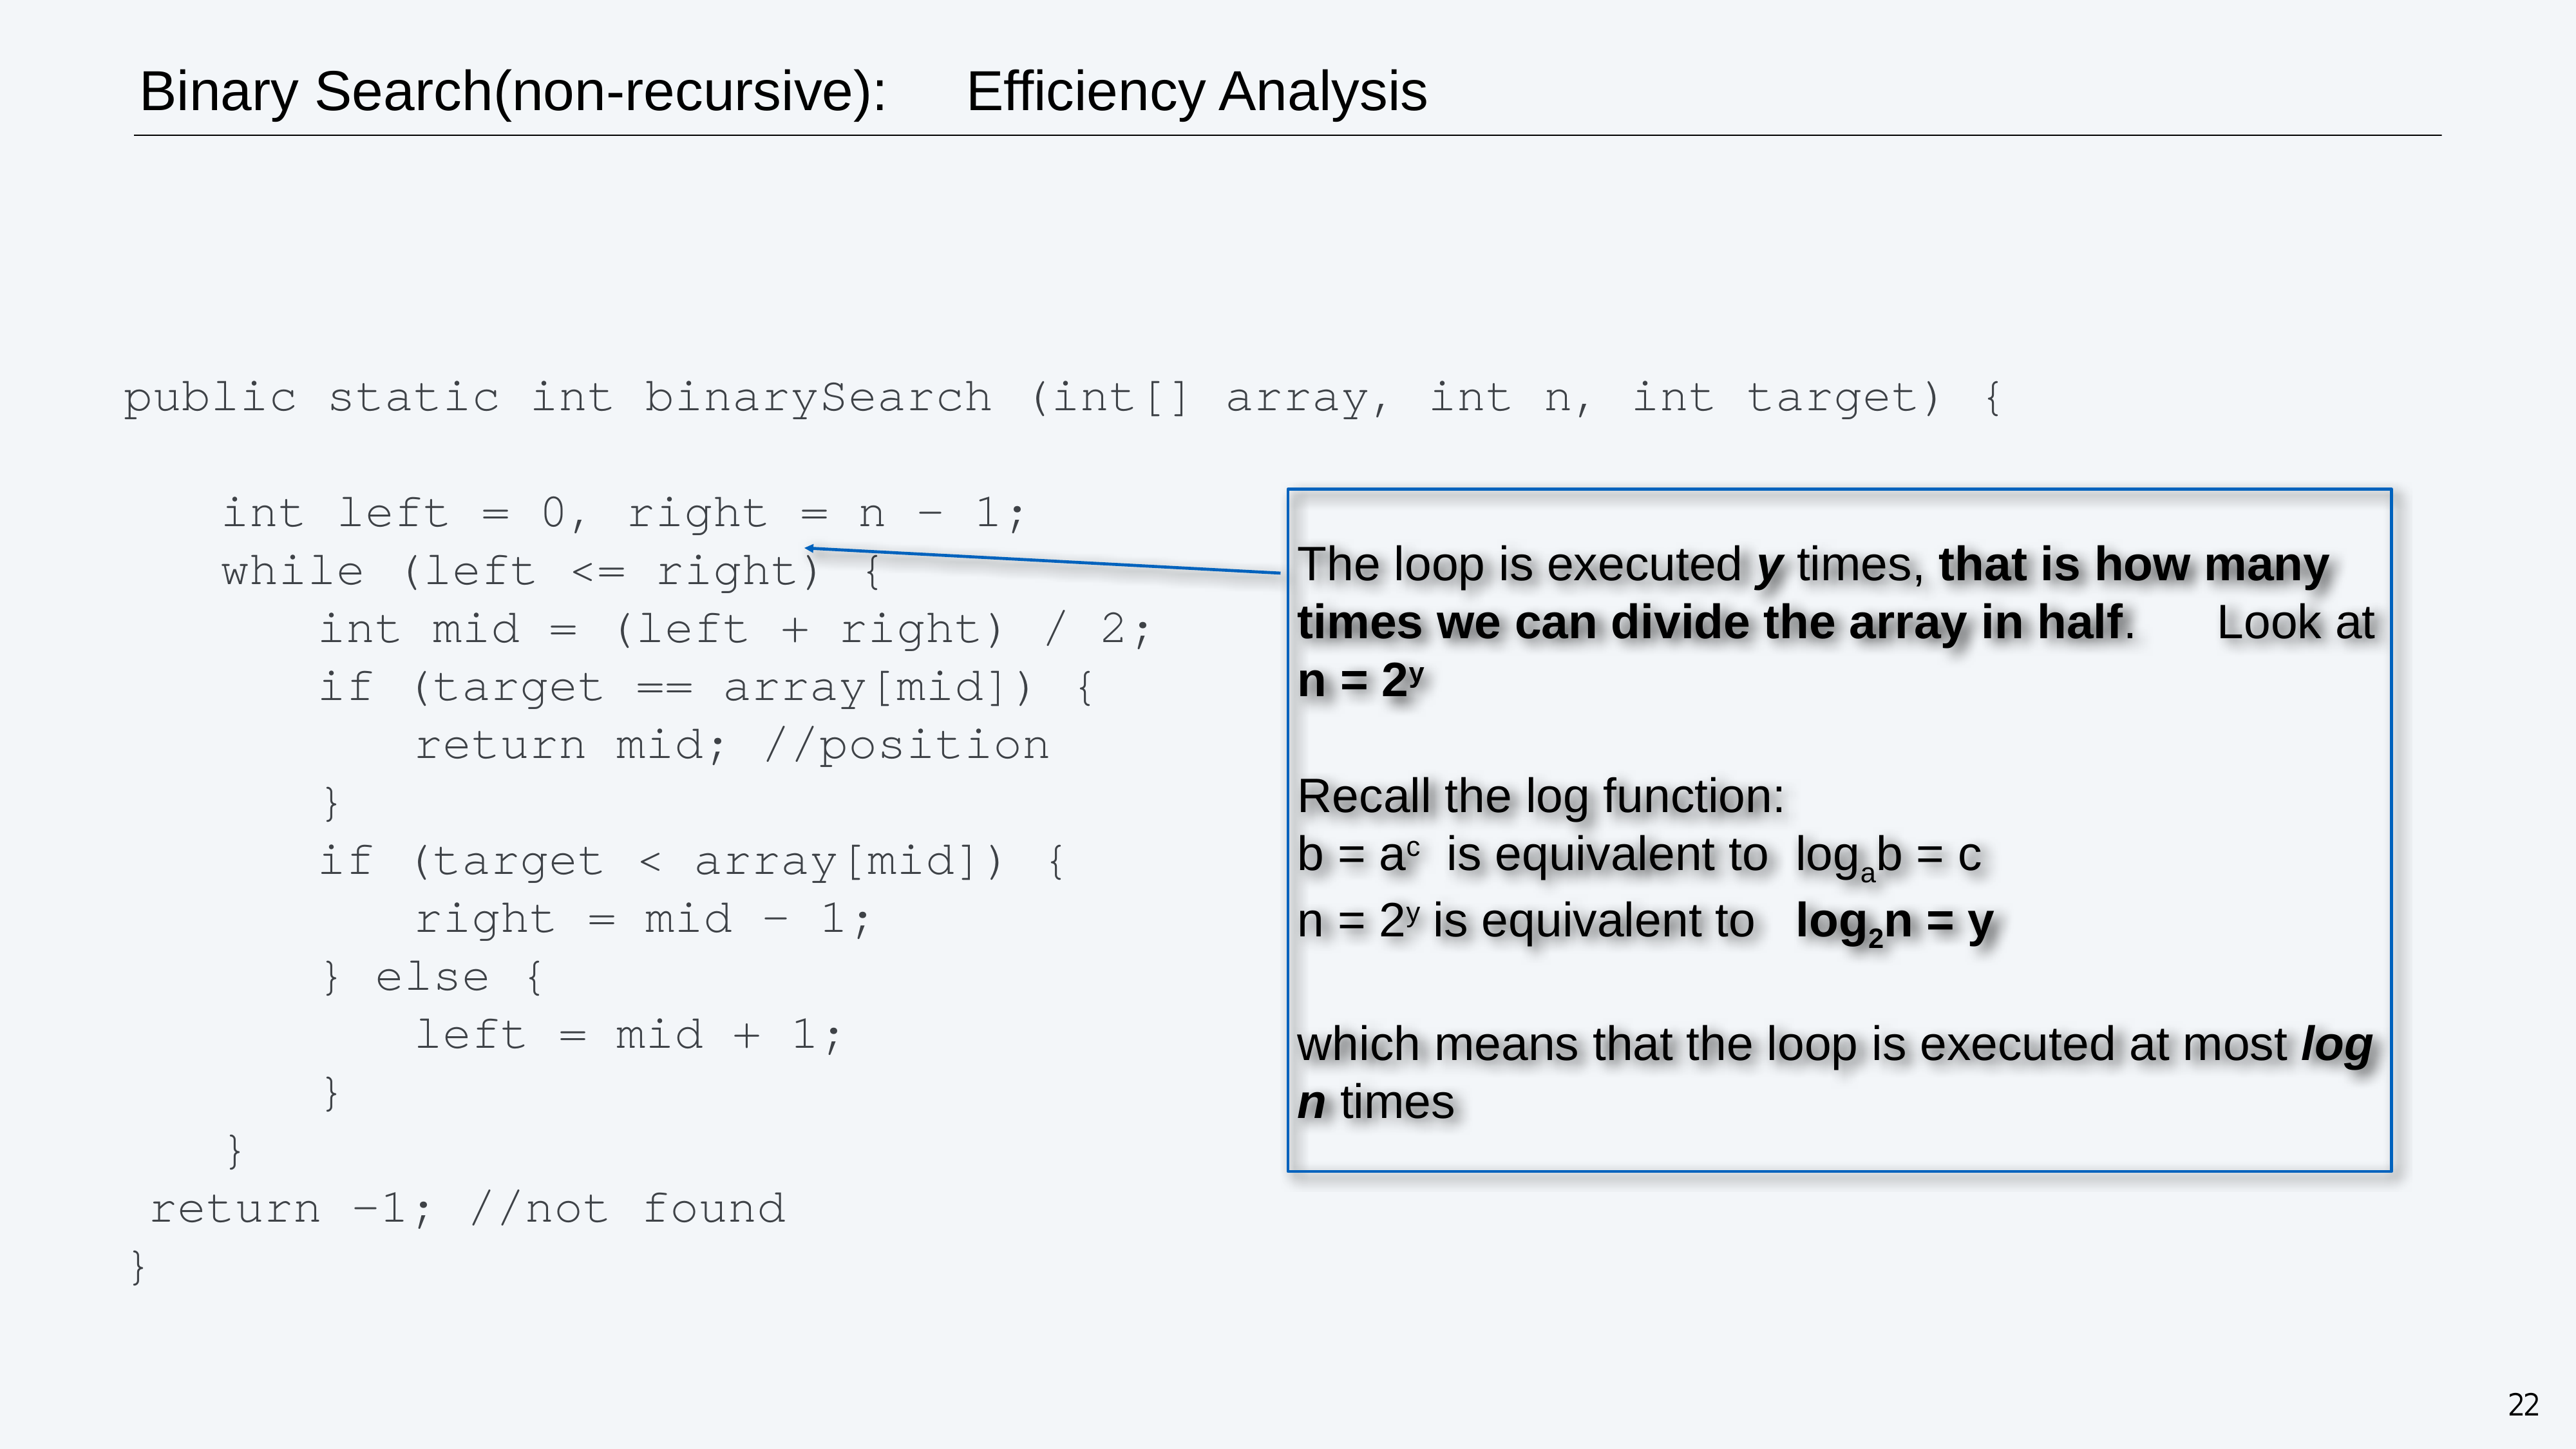

CS111: Centeno-Trees
# Binary Search(non-recursive):     Efficiency Analysis
public static int binarySearch (int[] array, int n, int target) {

	int left = 0, right = n - 1;
	while (left <= right) {
		int mid = (left + right) / 2;
		if (target == array[mid]) {
			return mid; //position
		}
		if (target < array[mid]) {
			right = mid - 1;
		} else {
			left = mid + 1;
		}
	}
return -1; //not found
}
The loop is executed y times, that is how many times we can divide the array in half.      Look at n = 2y

Recall the log function:
b = ac  is equivalent to  logab = c
n = 2y is equivalent to   log2n = y

which means that the loop is executed at most log n times
22